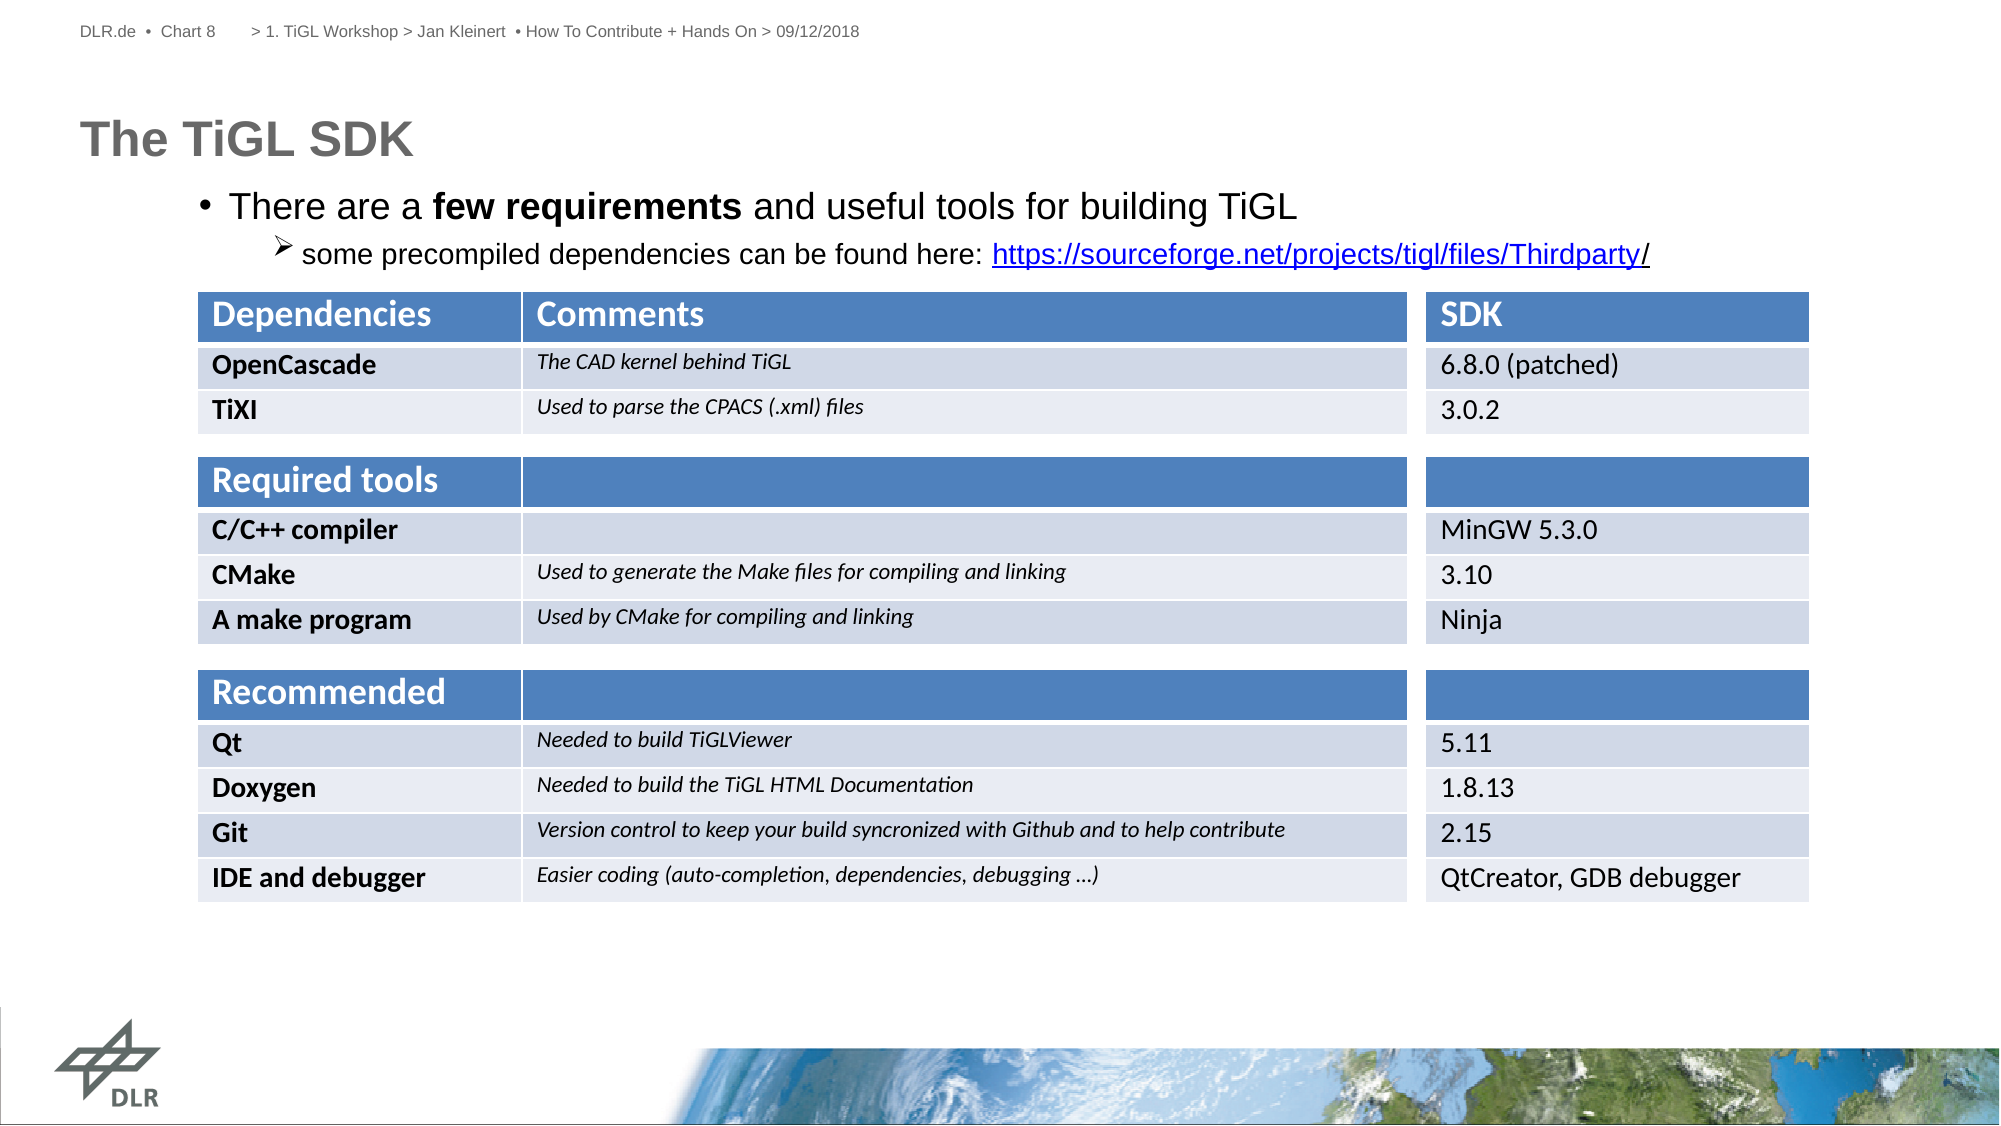

DLR.de  •  Chart 8
> 1. TiGL Workshop > Jan Kleinert  • How To Contribute + Hands On > 09/12/2018
# The TiGL SDK
There are a few requirements and useful tools for building TiGL
some precompiled dependencies can be found here: https://sourceforge.net/projects/tigl/files/Thirdparty/

For convenience, we prepared a Windows 32 Bit SDK that includes all these tools
https://sourceforge.net/projects/tigl/files/DevTools/TiGL-SDK-win32.7z/download

| Dependencies | Comments |
| --- | --- |
| OpenCascade | The CAD kernel behind TiGL |
| TiXI | Used to parse the CPACS (.xml) files |
| SDK |
| --- |
| 6.8.0 (patched) |
| 3.0.2 |
| Required tools |  |
| --- | --- |
| C/C++ compiler |  |
| CMake | Used to generate the Make files for compiling and linking |
| A make program | Used by CMake for compiling and linking |
|  |
| --- |
| MinGW 5.3.0 |
| 3.10 |
| Ninja |
| Recommended |  |
| --- | --- |
| Qt | Needed to build TiGLViewer |
| Doxygen | Needed to build the TiGL HTML Documentation |
| Git | Version control to keep your build syncronized with Github and to help contribute |
| IDE and debugger | Easier coding (auto-completion, dependencies, debugging …) |
|  |
| --- |
| 5.11 |
| 1.8.13 |
| 2.15 |
| QtCreator, GDB debugger |